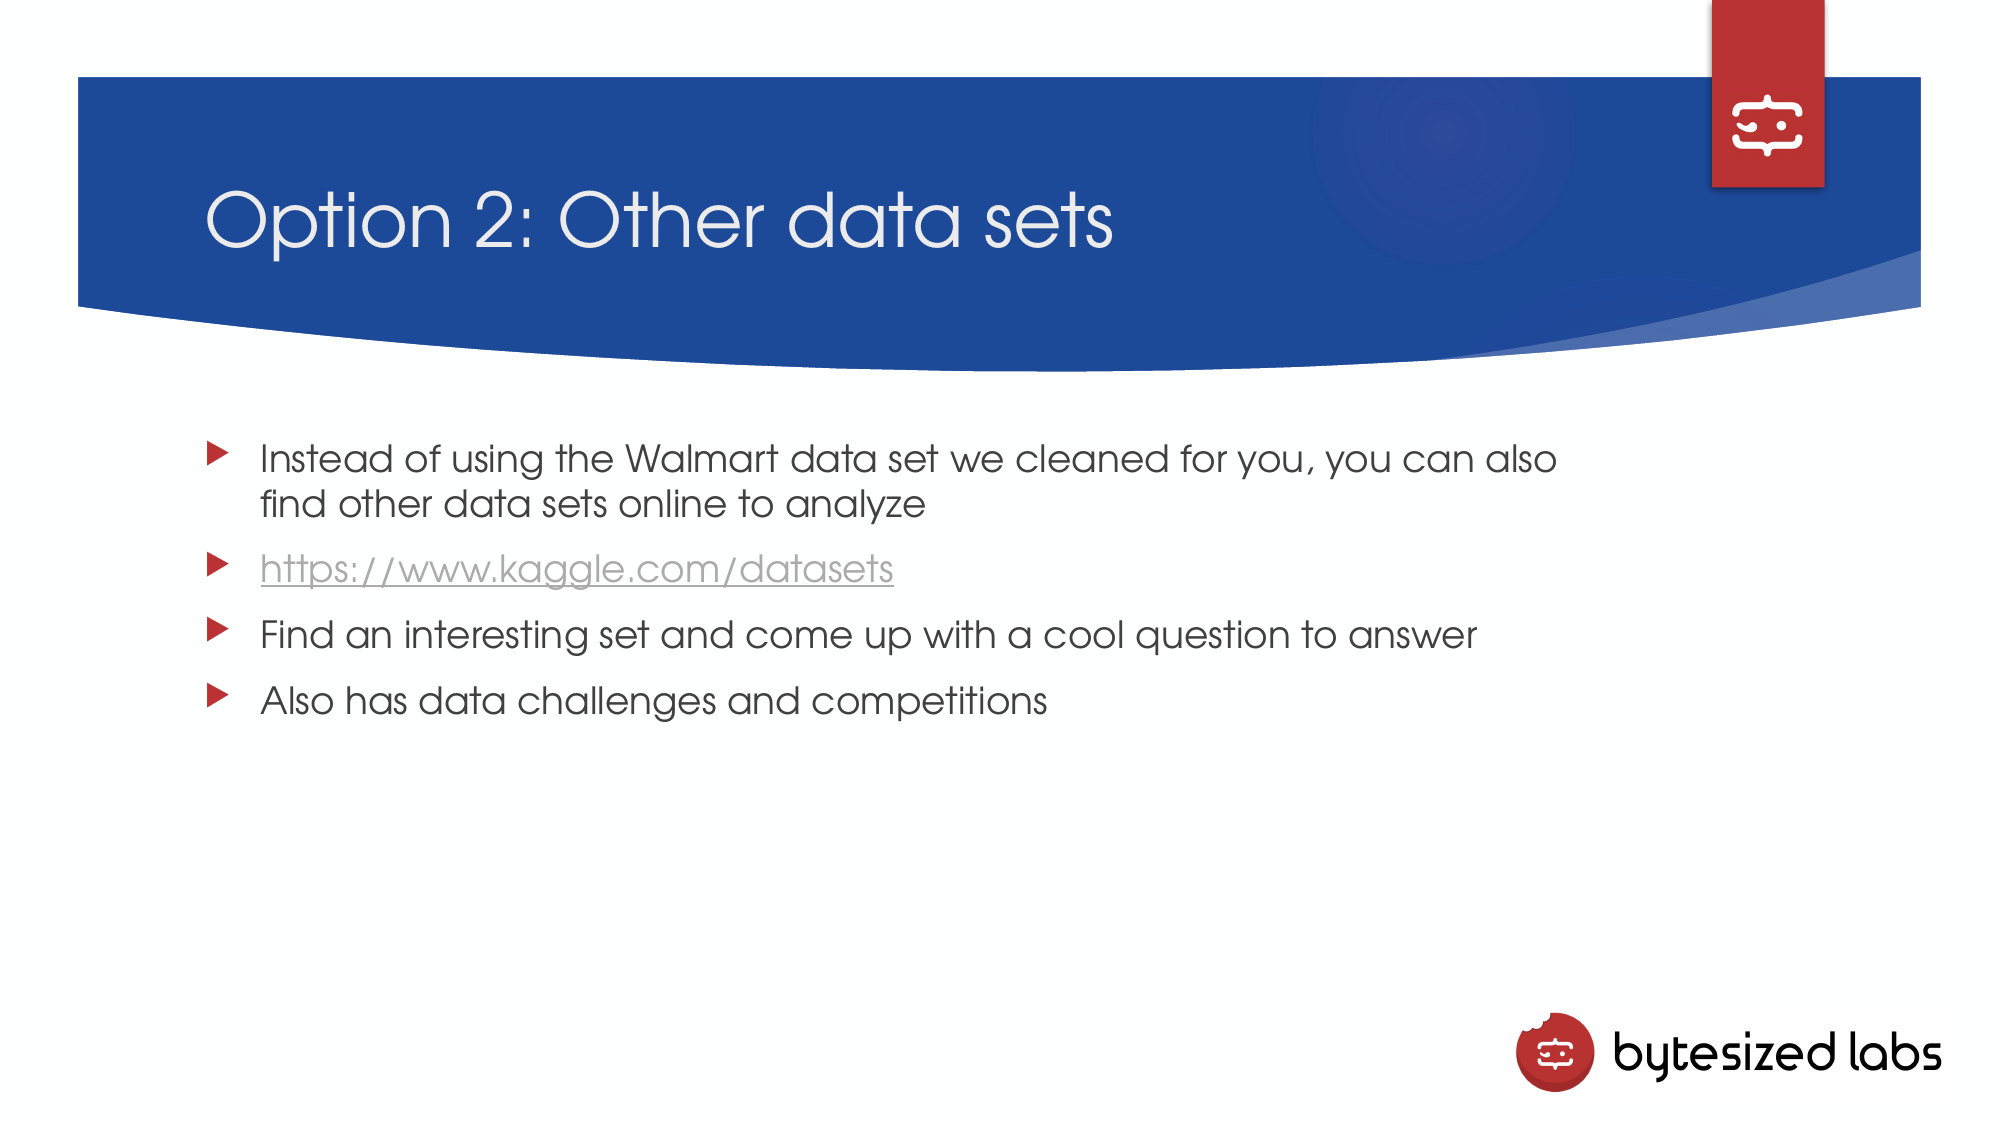

# Option 2: Other data sets
Instead of using the Walmart data set we cleaned for you, you can also find other data sets online to analyze
https://www.kaggle.com/datasets
Find an interesting set and come up with a cool question to answer
Also has data challenges and competitions